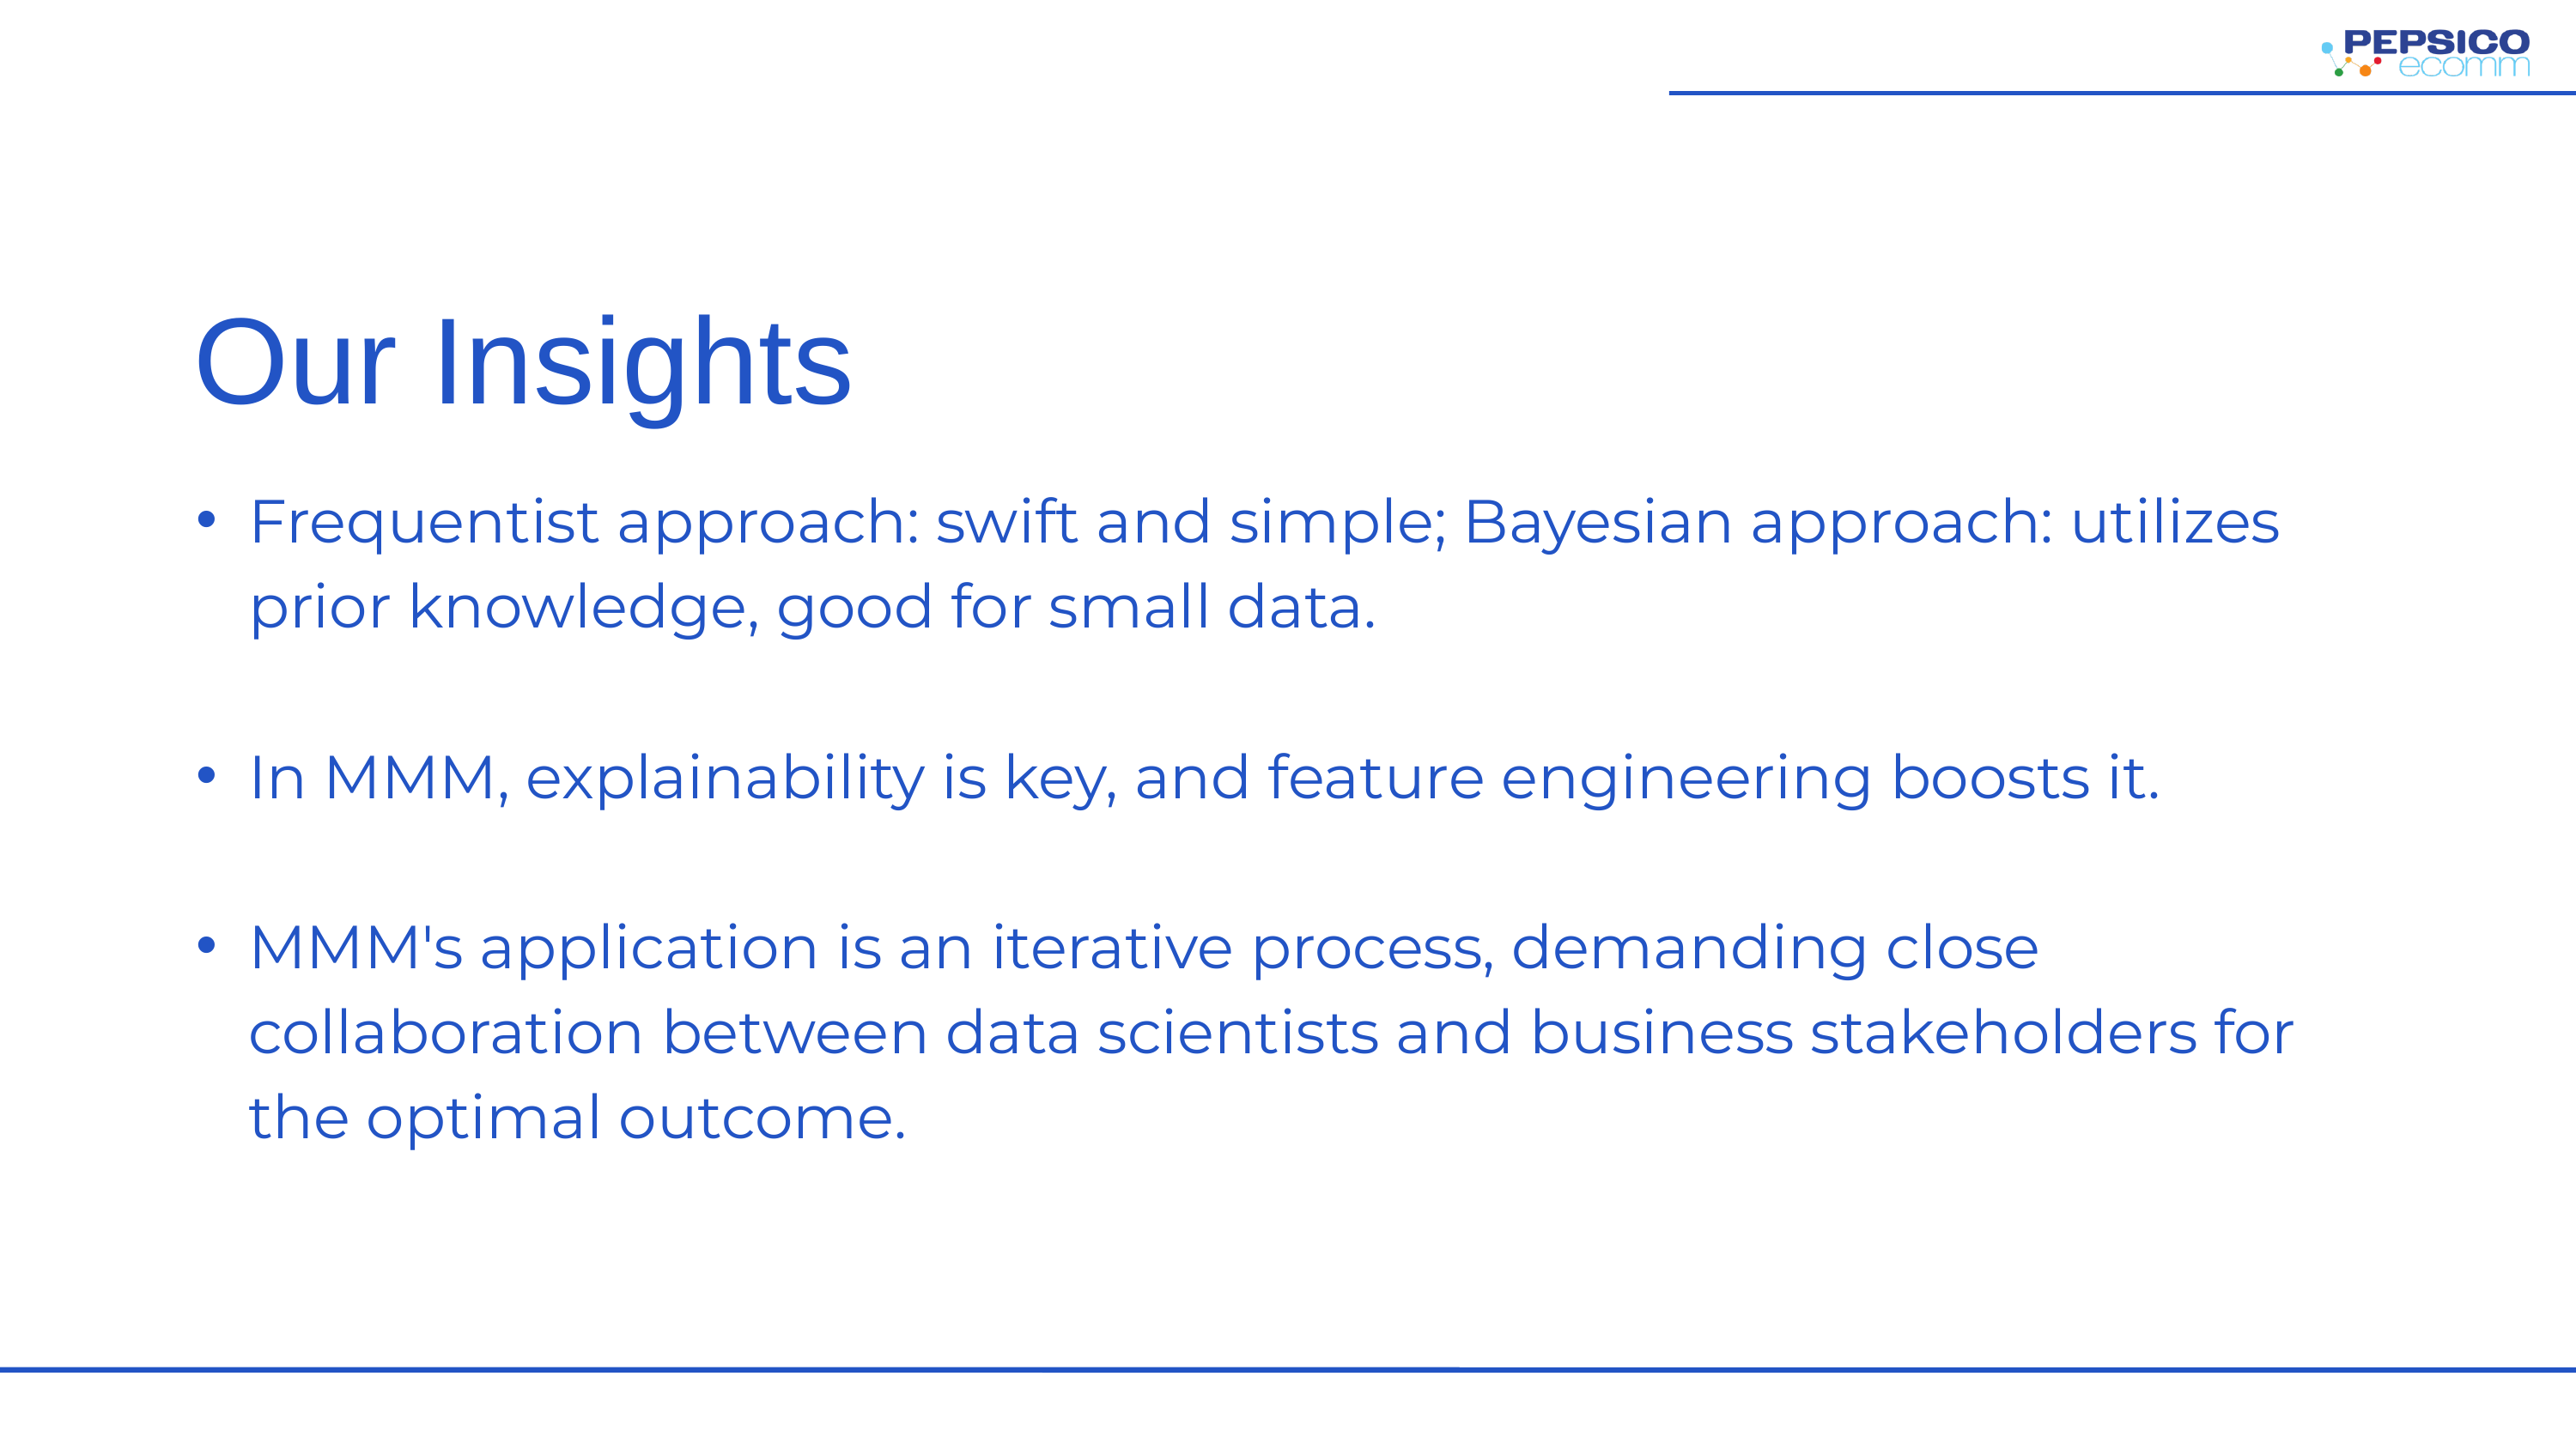

Our Insights
Frequentist approach: swift and simple; Bayesian approach: utilizes prior knowledge, good for small data.

In MMM, explainability is key, and feature engineering boosts it.

MMM's application is an iterative process, demanding close collaboration between data scientists and business stakeholders for the optimal outcome.